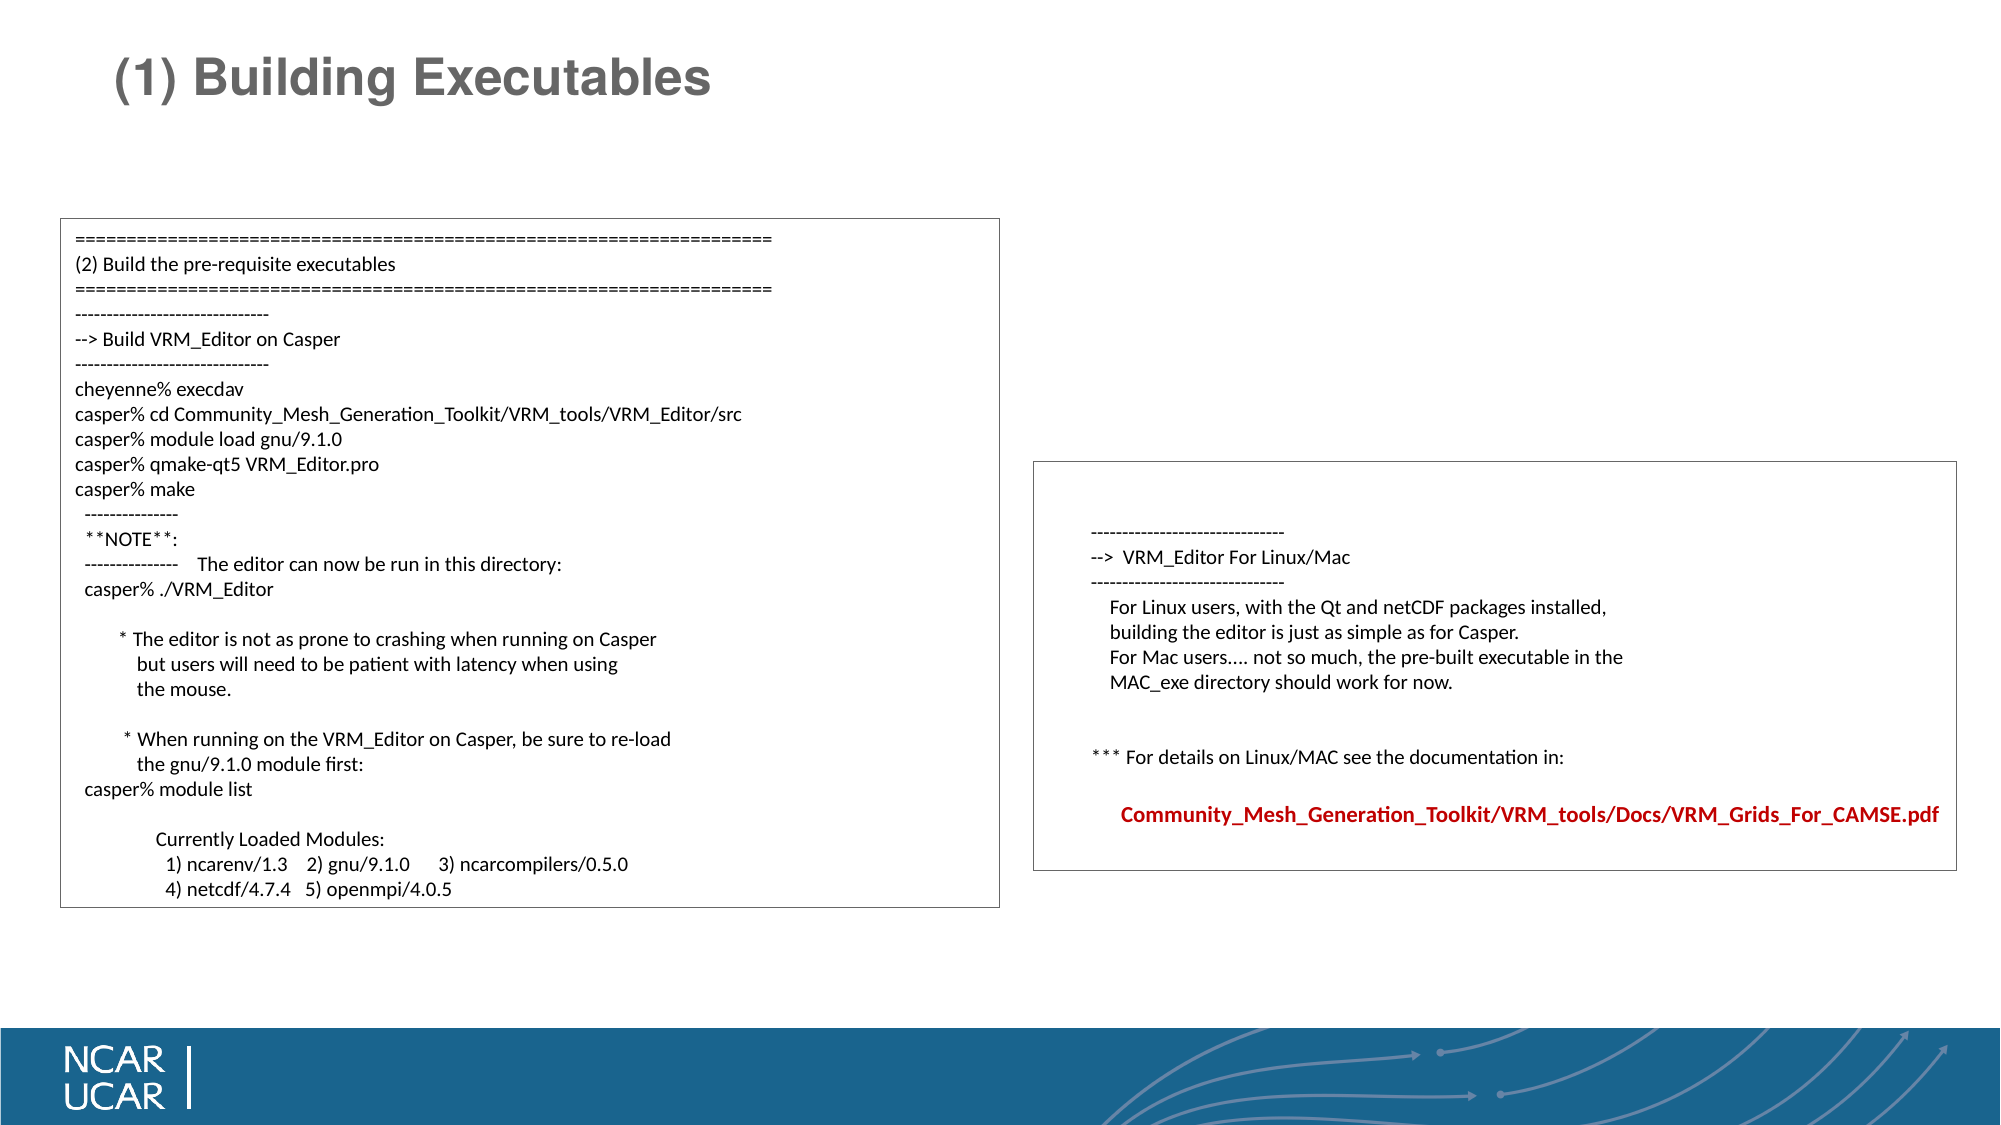

# (1) Building Executables
====================================================================
(2) Build the pre-requisite executables
====================================================================
-------------------------------
--> Build VRM_Editor on Casper
-------------------------------
cheyenne% execdav
casper% cd Community_Mesh_Generation_Toolkit/VRM_tools/VRM_Editor/src
casper% module load gnu/9.1.0
casper% qmake-qt5 VRM_Editor.pro
casper% make
  ---------------
  **NOTE**:
  ---------------    The editor can now be run in this directory:
  casper% ./VRM_Editor

         * The editor is not as prone to crashing when running on Casper
             but users will need to be patient with latency when using
             the mouse.

          * When running on the VRM_Editor on Casper, be sure to re-load
             the gnu/9.1.0 module first:
  casper% module list

                 Currently Loaded Modules:
                   1) ncarenv/1.3    2) gnu/9.1.0      3) ncarcompilers/0.5.0
                   4) netcdf/4.7.4   5) openmpi/4.0.5

         -------------------------------
         -->  VRM_Editor For Linux/Mac
         -------------------------------
             For Linux users, with the Qt and netCDF packages installed,
             building the editor is just as simple as for Casper.
             For Mac users.... not so much, the pre-built executable in the
             MAC_exe directory should work for now.

         *** For details on Linux/MAC see the documentation in:

               Community_Mesh_Generation_Toolkit/VRM_tools/Docs/VRM_Grids_For_CAMSE.pdf